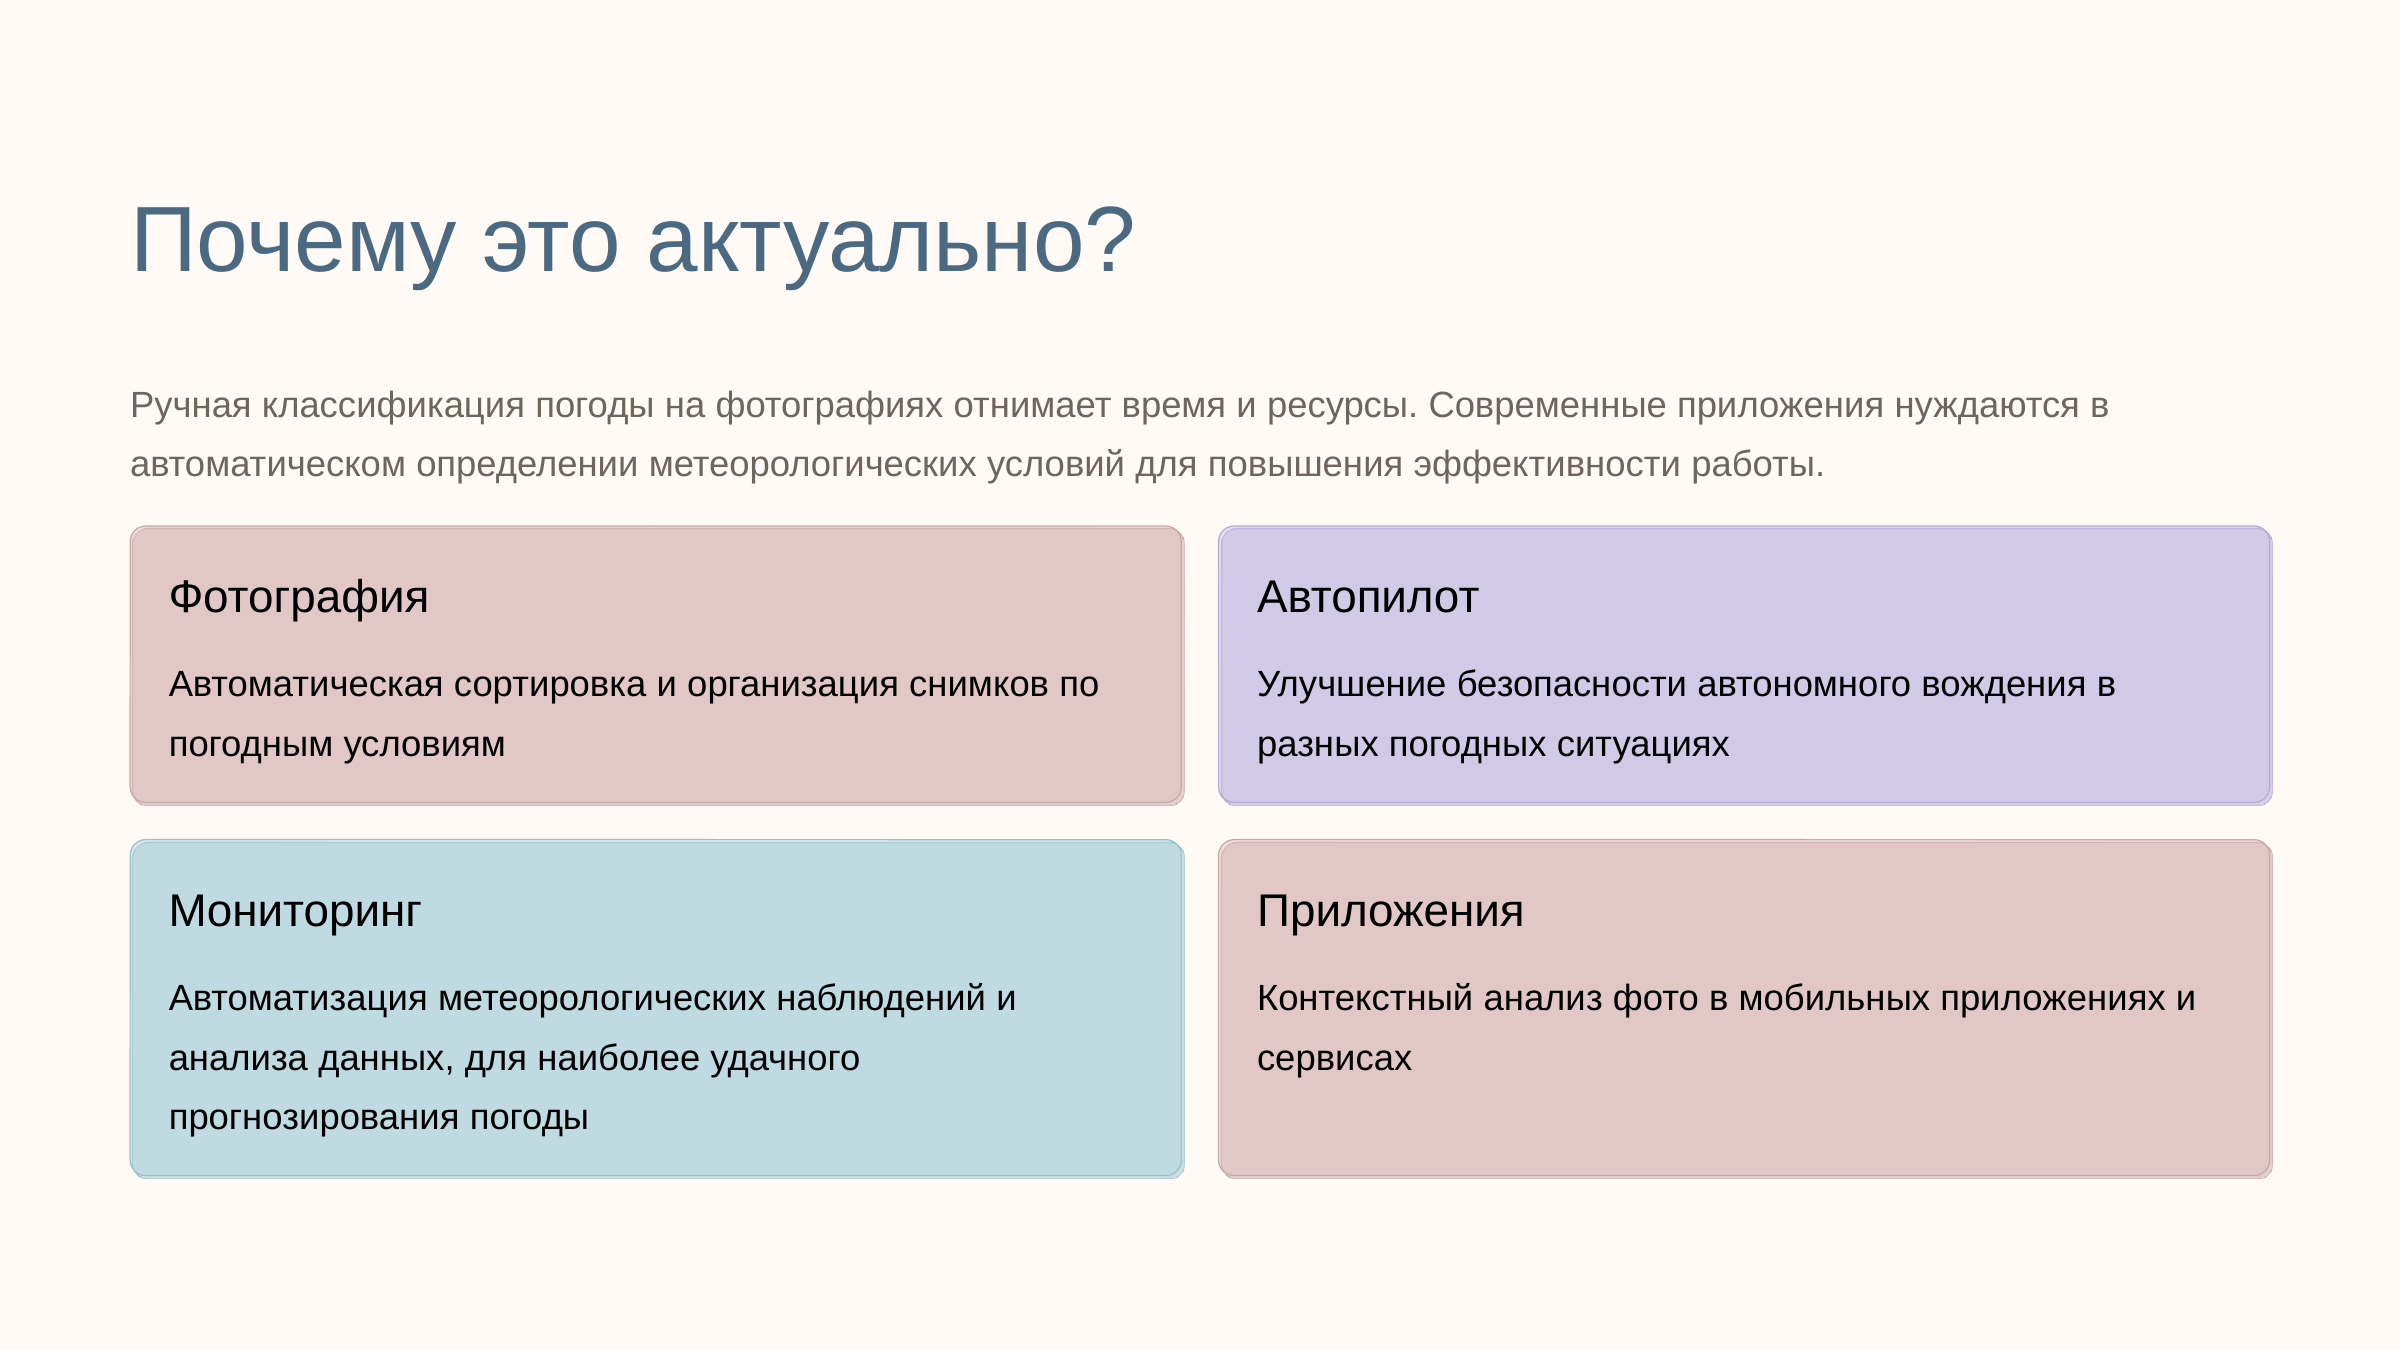

Почему это актуально?
Ручная классификация погоды на фотографиях отнимает время и ресурсы. Современные приложения нуждаются в автоматическом определении метеорологических условий для повышения эффективности работы.

Фотография
Автопилот
Автоматическая сортировка и организация снимков по погодным условиям
Улучшение безопасности автономного вождения в разных погодных ситуациях

Мониторинг
Приложения
Автоматизация метеорологических наблюдений и анализа данных, для наиболее удачного прогнозирования погоды
Контекстный анализ фото в мобильных приложениях и сервисах